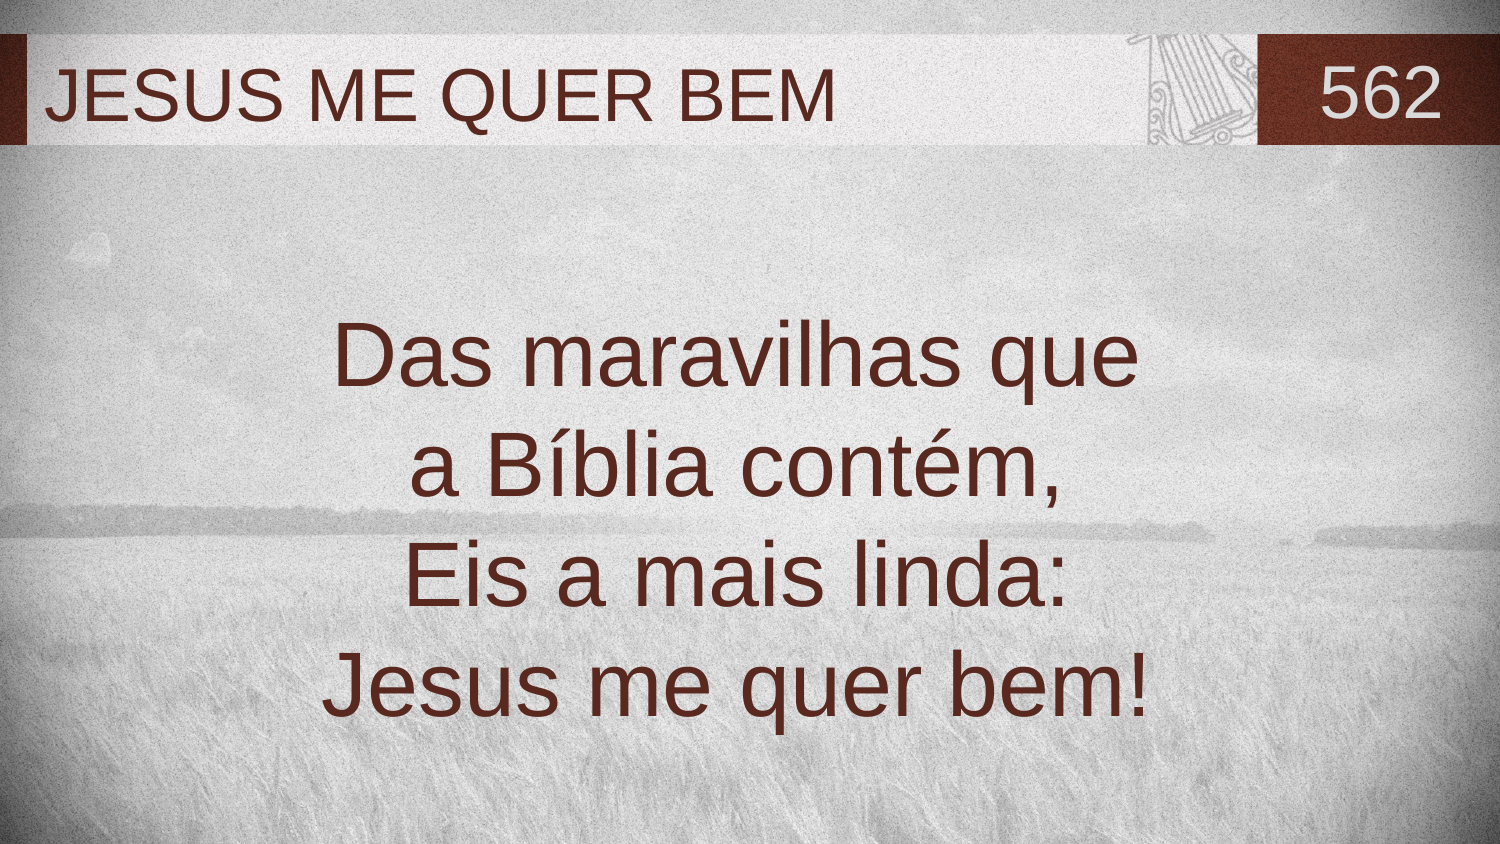

# JESUS ME QUER BEM
562
Das maravilhas que
a Bíblia contém,
Eis a mais linda:
Jesus me quer bem!